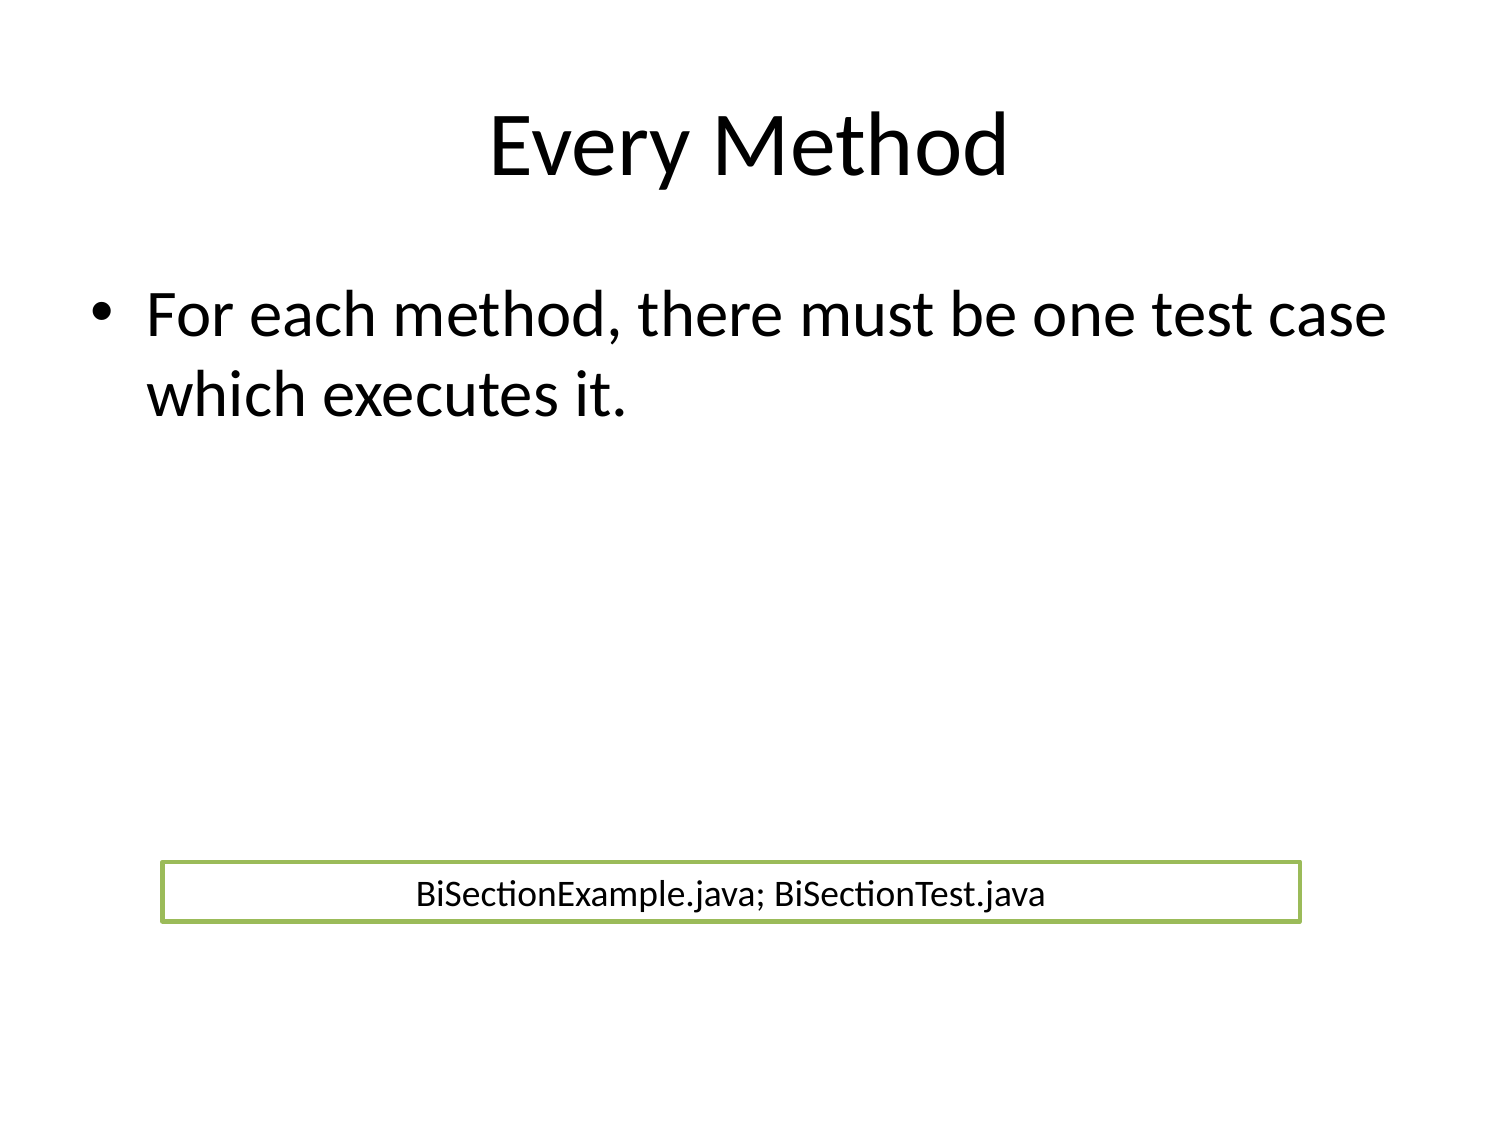

# Every Method
For each method, there must be one test case which executes it.
BiSectionExample.java; BiSectionTest.java